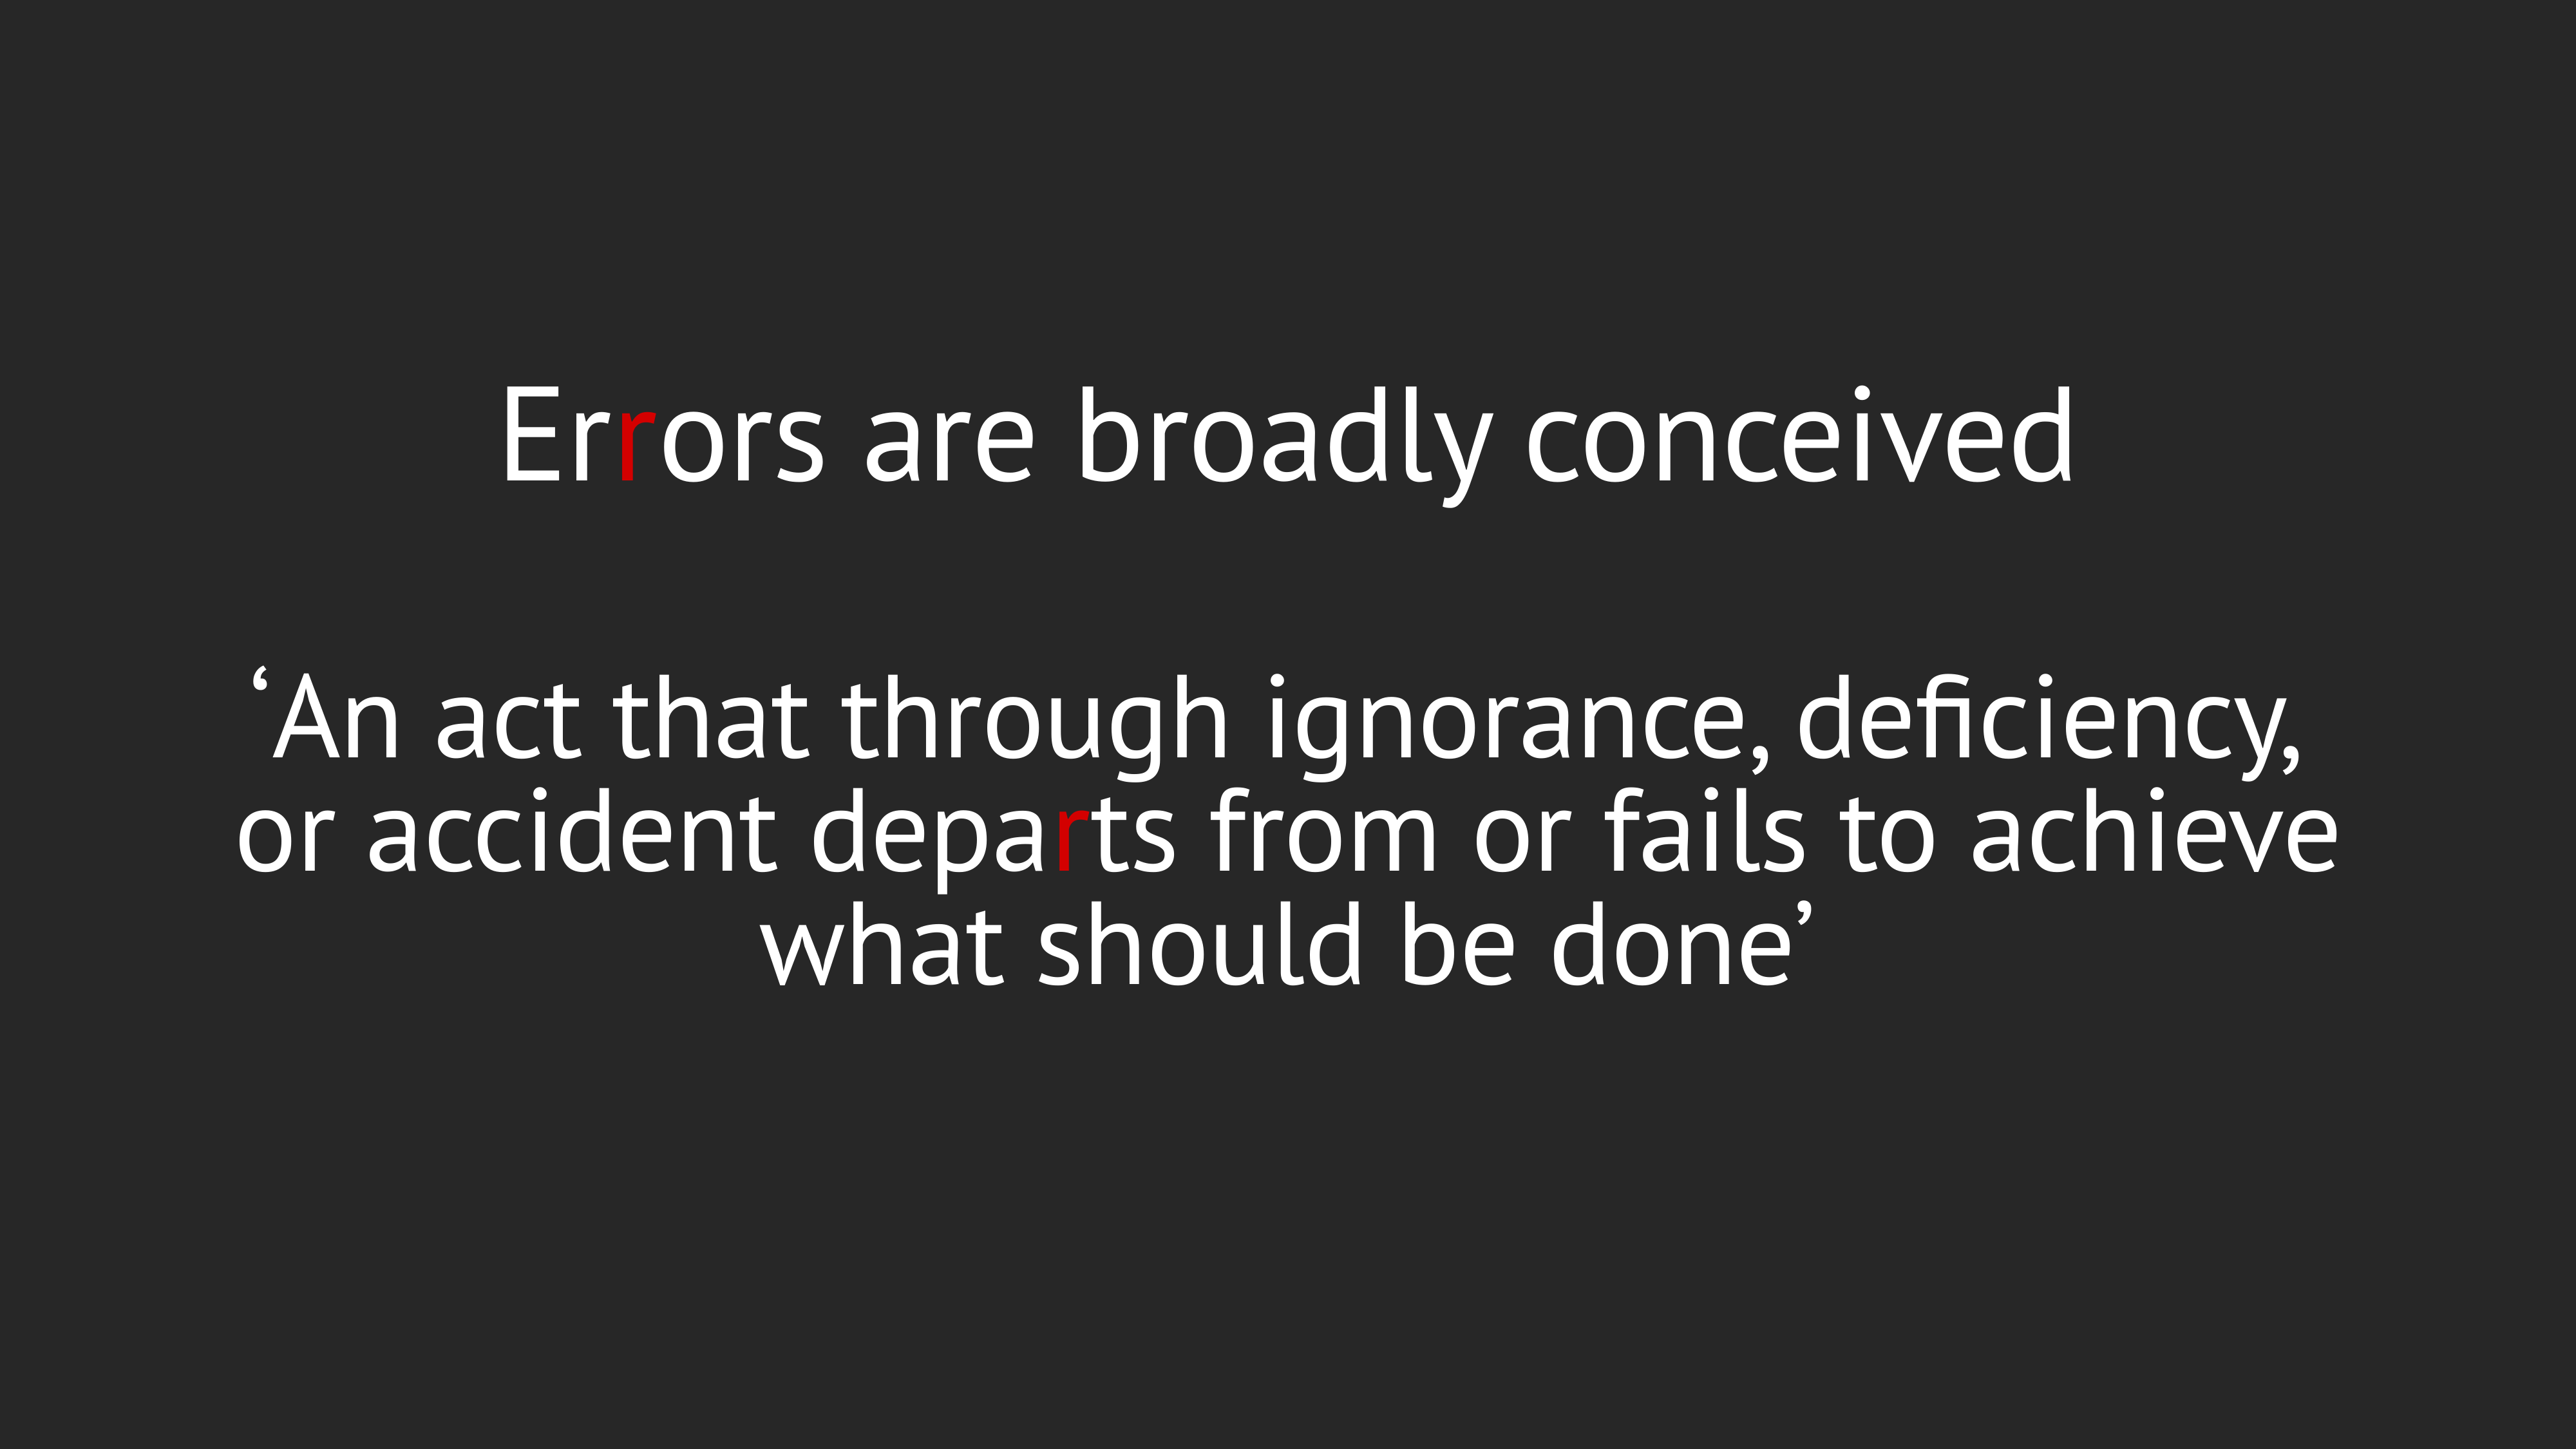

Errors are broadly conceived
‘An act that through ignorance, deficiency,
or accident departs from or fails to achieve what should be done’